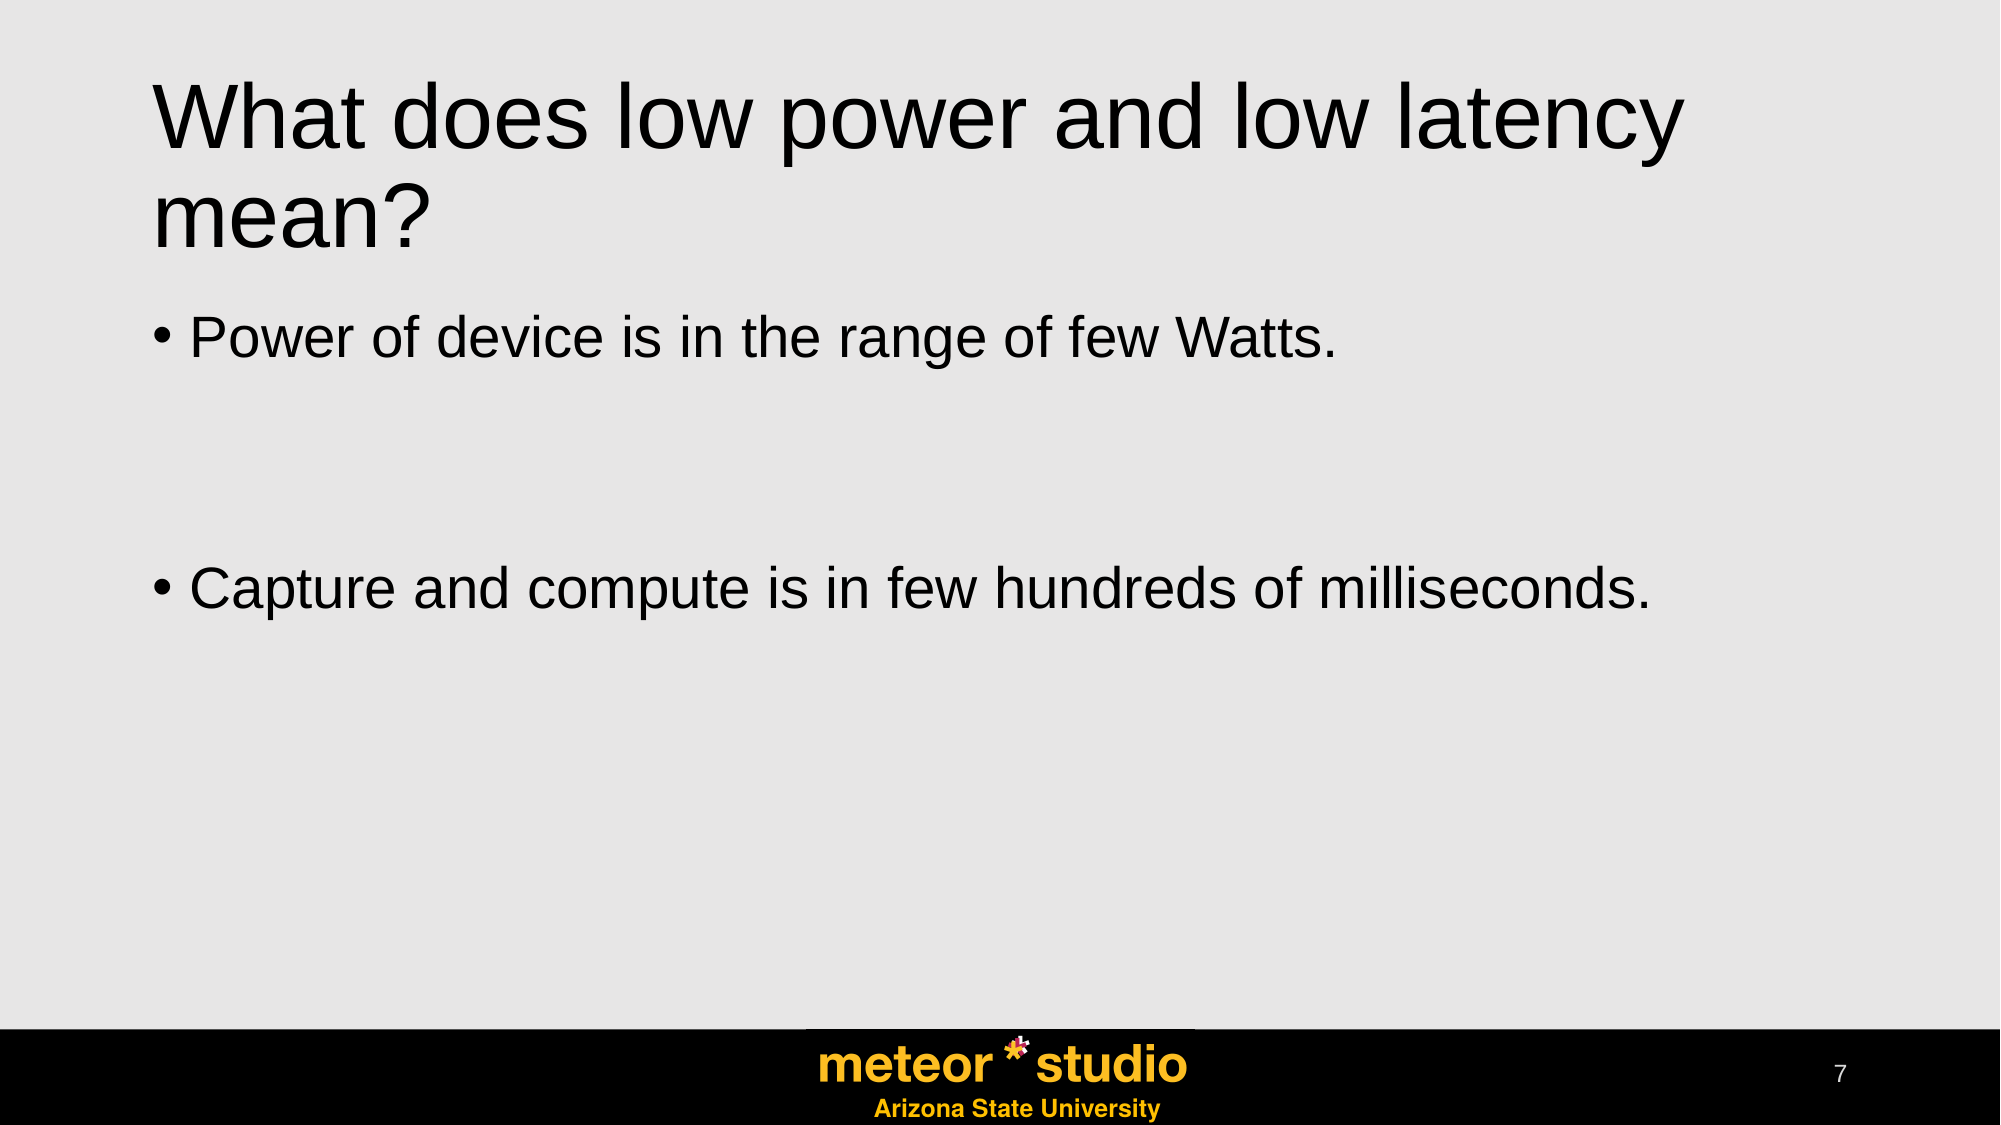

# What does low power and low latency mean?
Power of device is in the range of few Watts.

Capture and compute is in few hundreds of milliseconds.
7